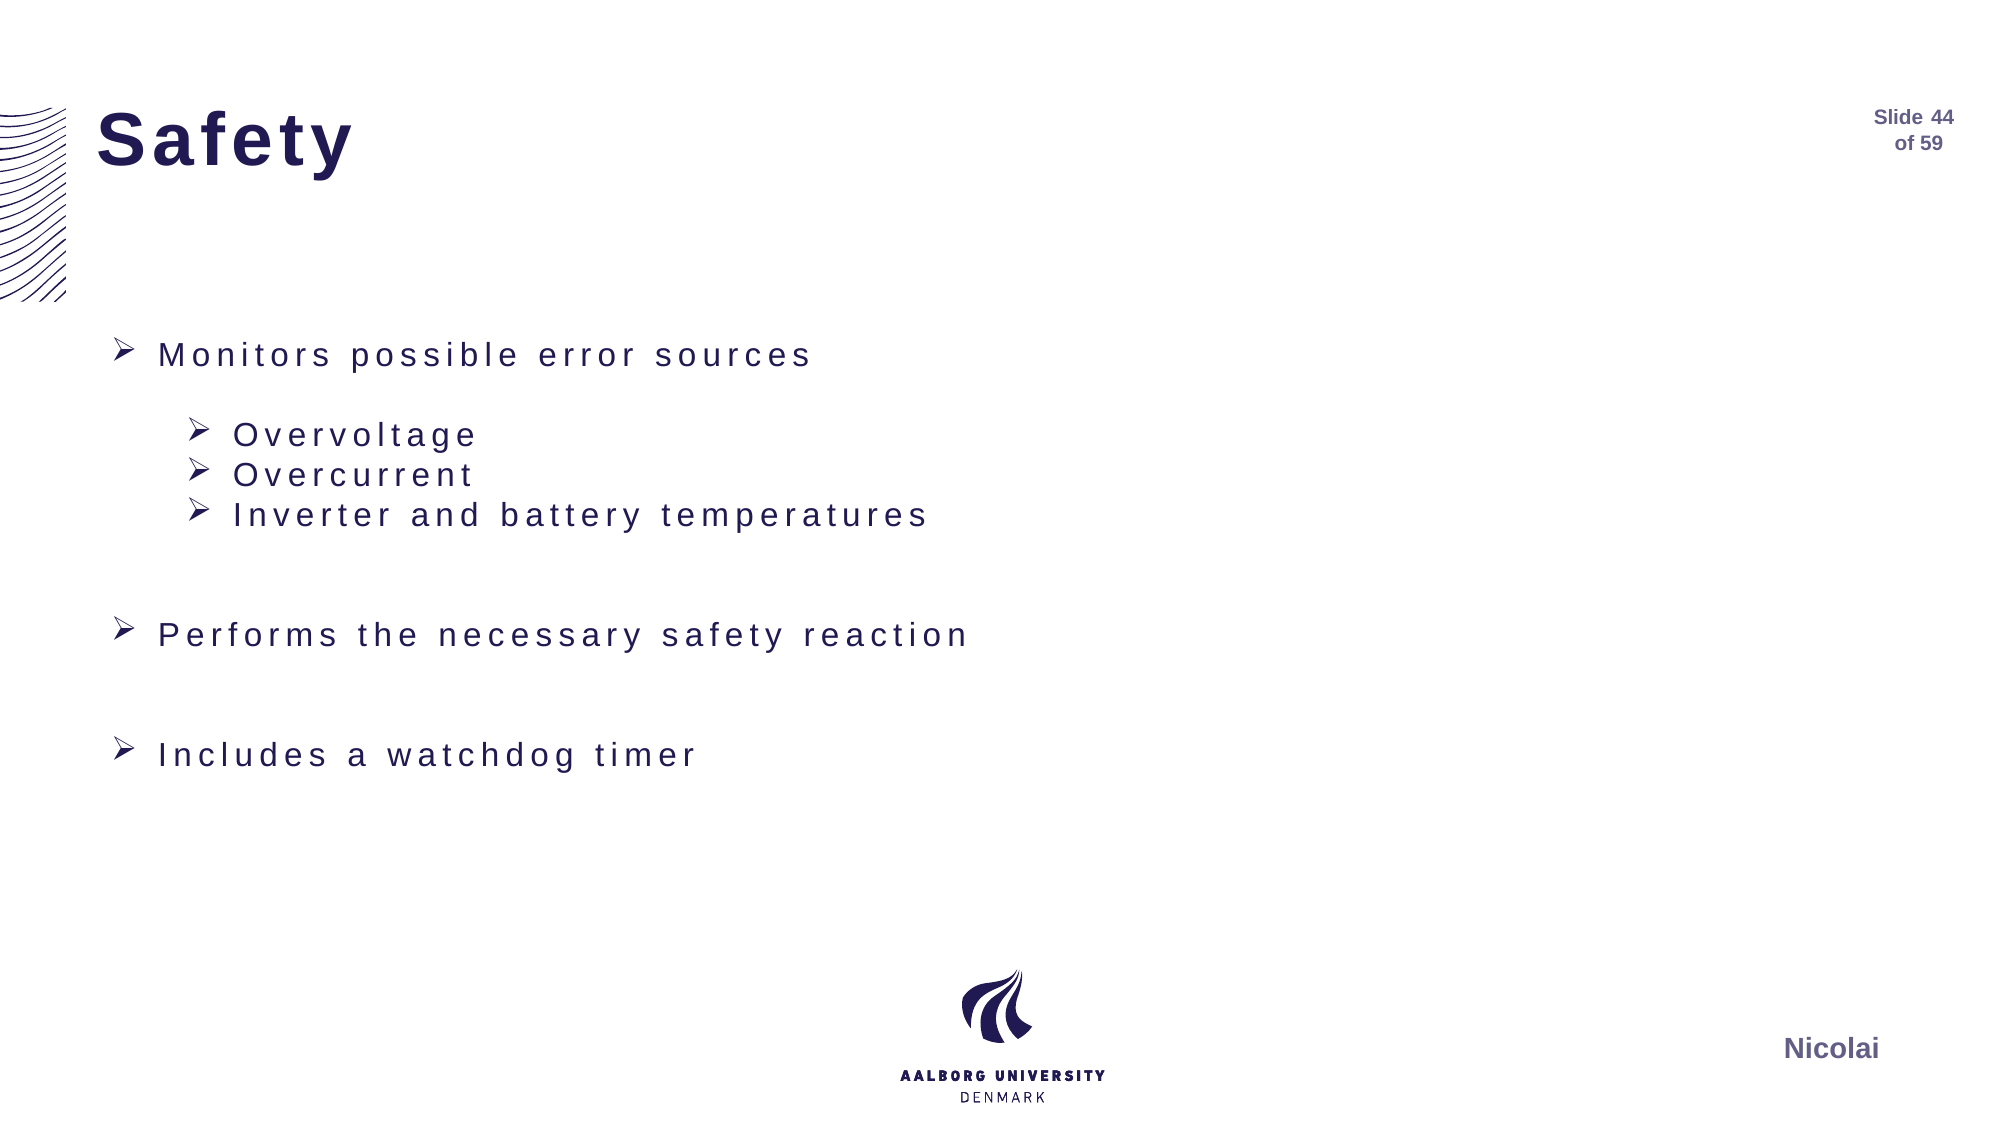

# Safety
Slide
44
of 59
Monitors possible error sources

Overvoltage
Overcurrent
Inverter and battery temperatures

Performs the necessary safety reaction

Includes a watchdog timer
Nicolai